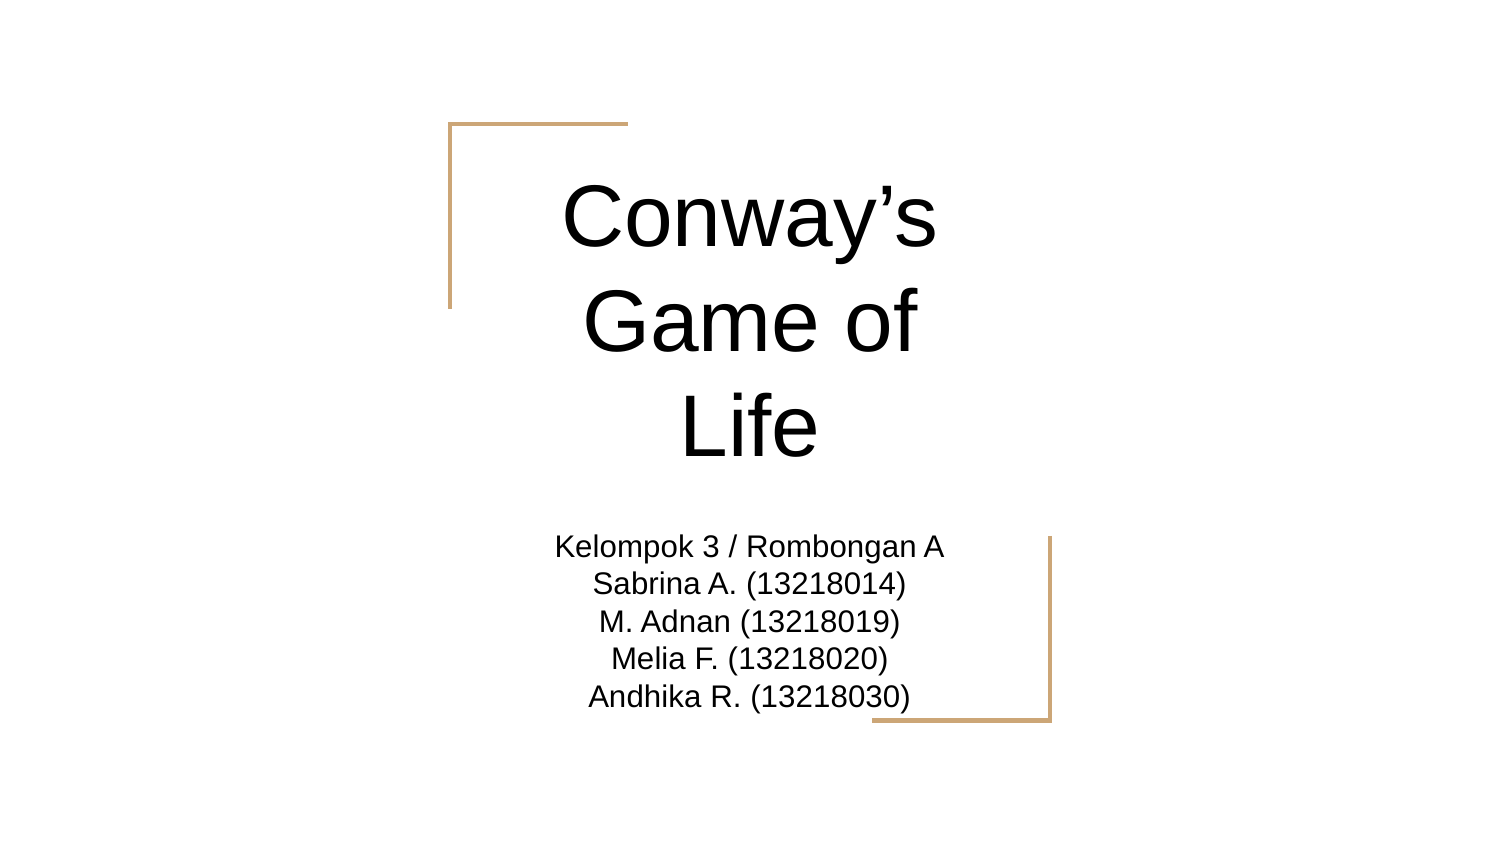

# Conway’s Game of Life
Kelompok 3 / Rombongan A
Sabrina A. (13218014)
M. Adnan (13218019)
Melia F. (13218020)
Andhika R. (13218030)